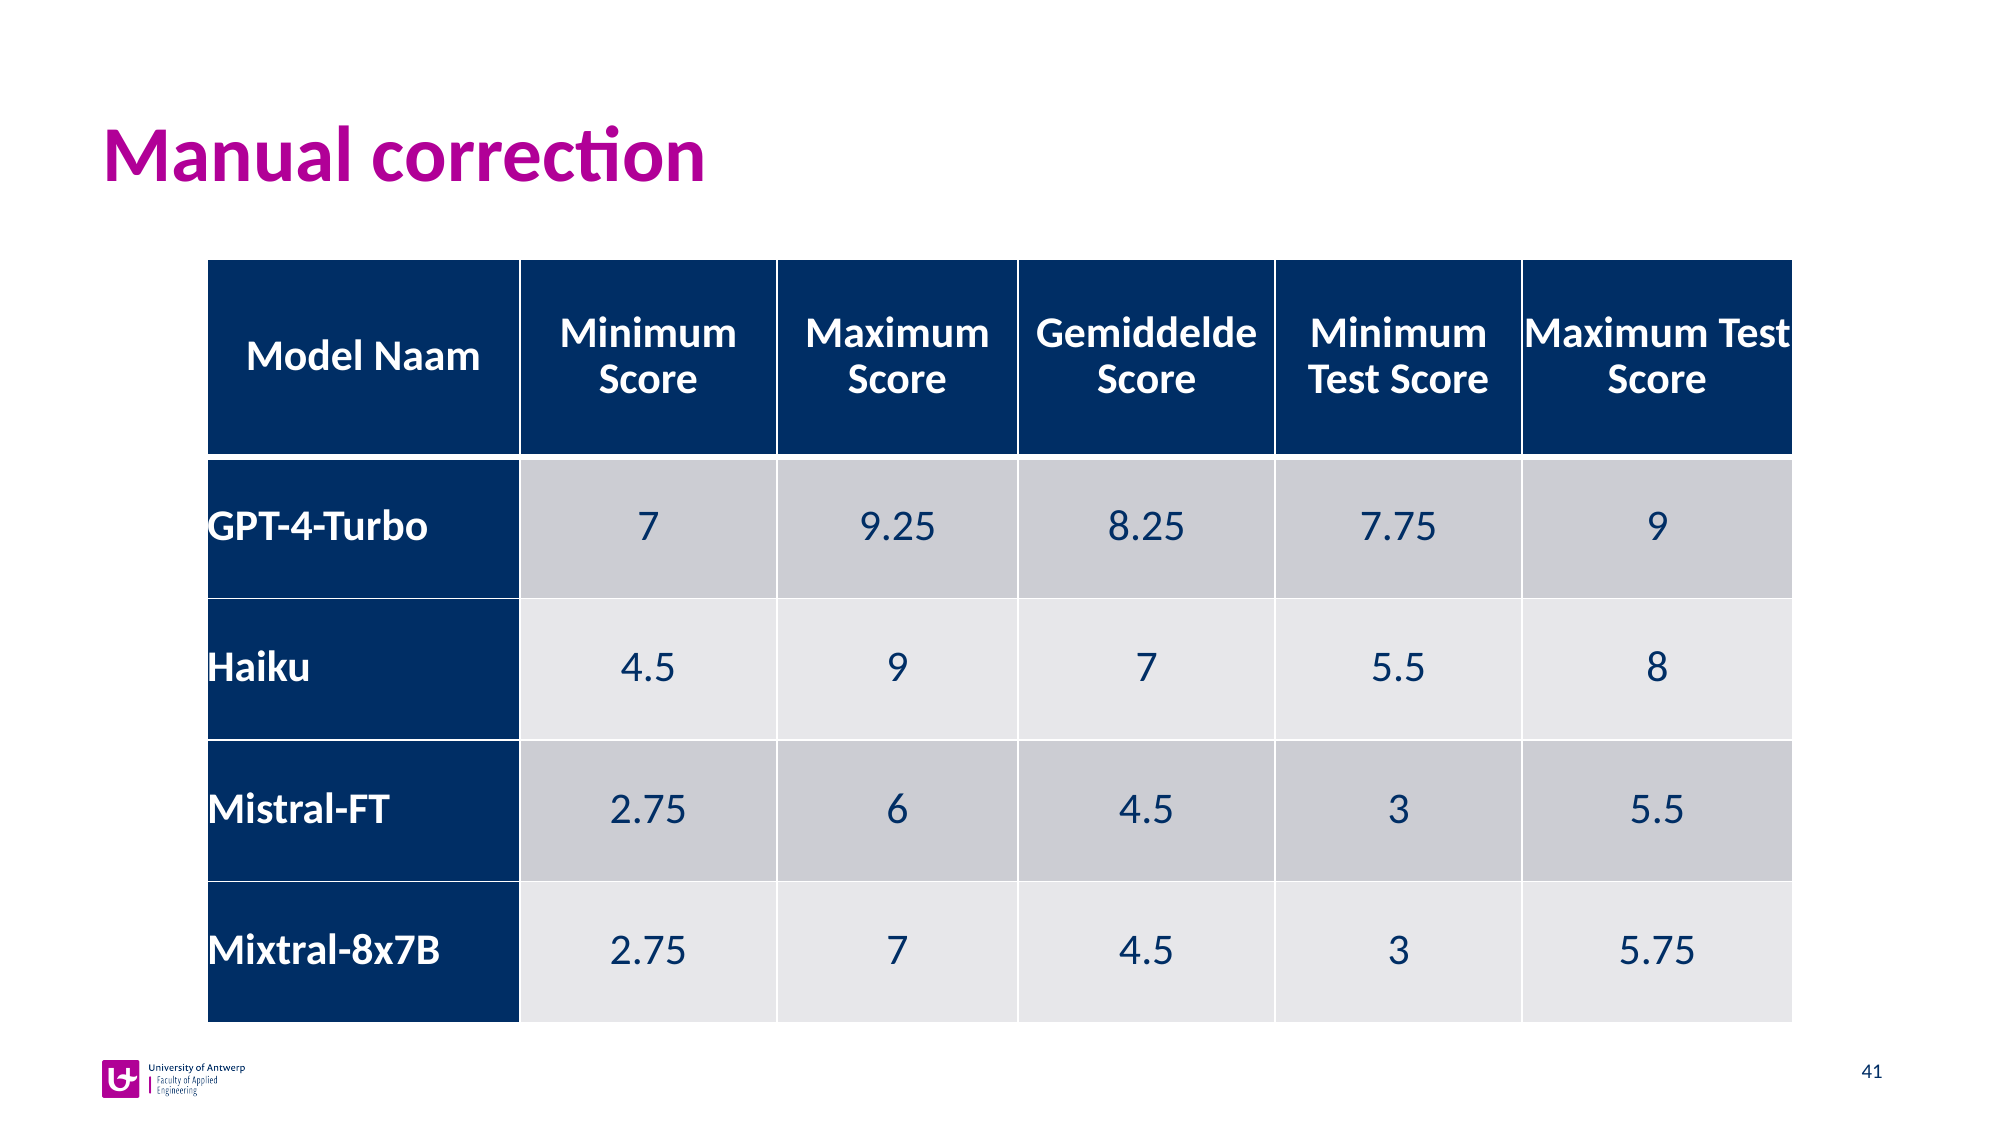

# Manual correction
| Model Naam | Minimum Score | Maximum Score | Gemiddelde Score | Minimum Test Score | Maximum Test Score |
| --- | --- | --- | --- | --- | --- |
| GPT-4-Turbo | 7 | 9.25 | 8.25 | 7.75 | 9 |
| Haiku | 4.5 | 9 | 7 | 5.5 | 8 |
| Mistral-FT | 2.75 | 6 | 4.5 | 3 | 5.5 |
| Mixtral-8x7B | 2.75 | 7 | 4.5 | 3 | 5.75 |
41